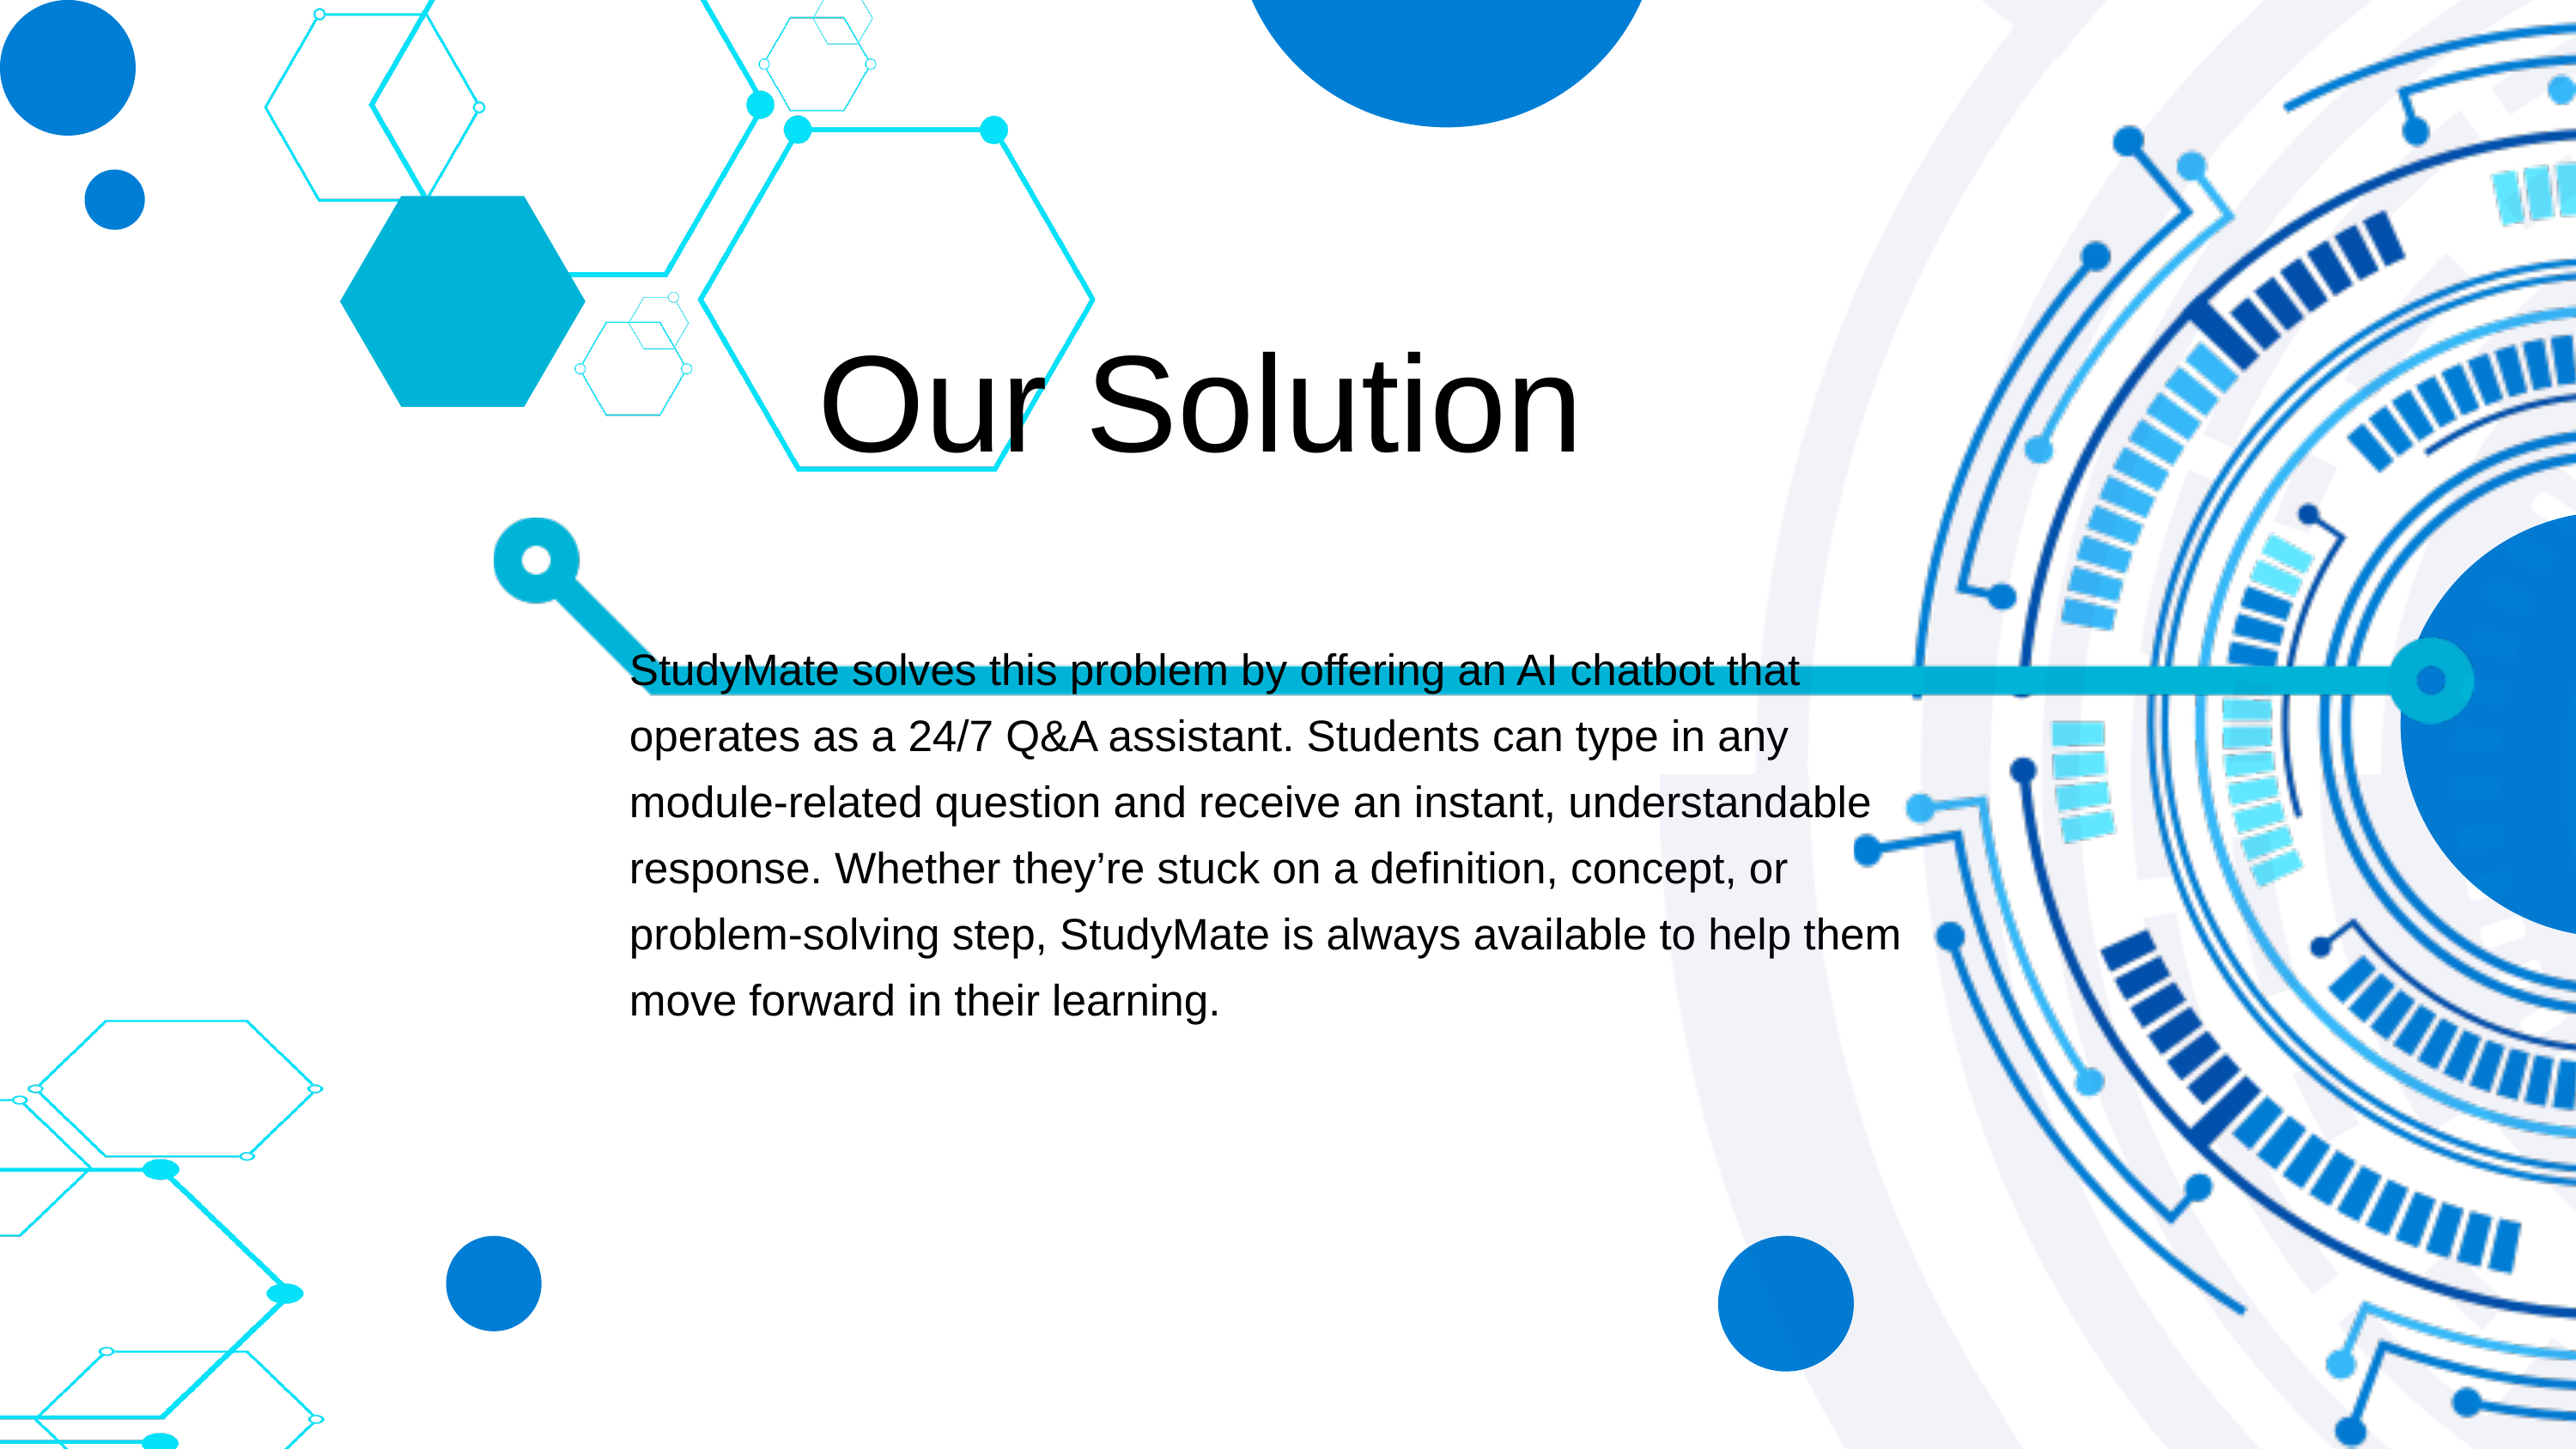

Our Solution

StudyMate solves this problem by offering an AI chatbot that operates as a 24/7 Q&A assistant. Students can type in any module-related question and receive an instant, understandable response. Whether they’re stuck on a definition, concept, or problem-solving step, StudyMate is always available to help them move forward in their learning.